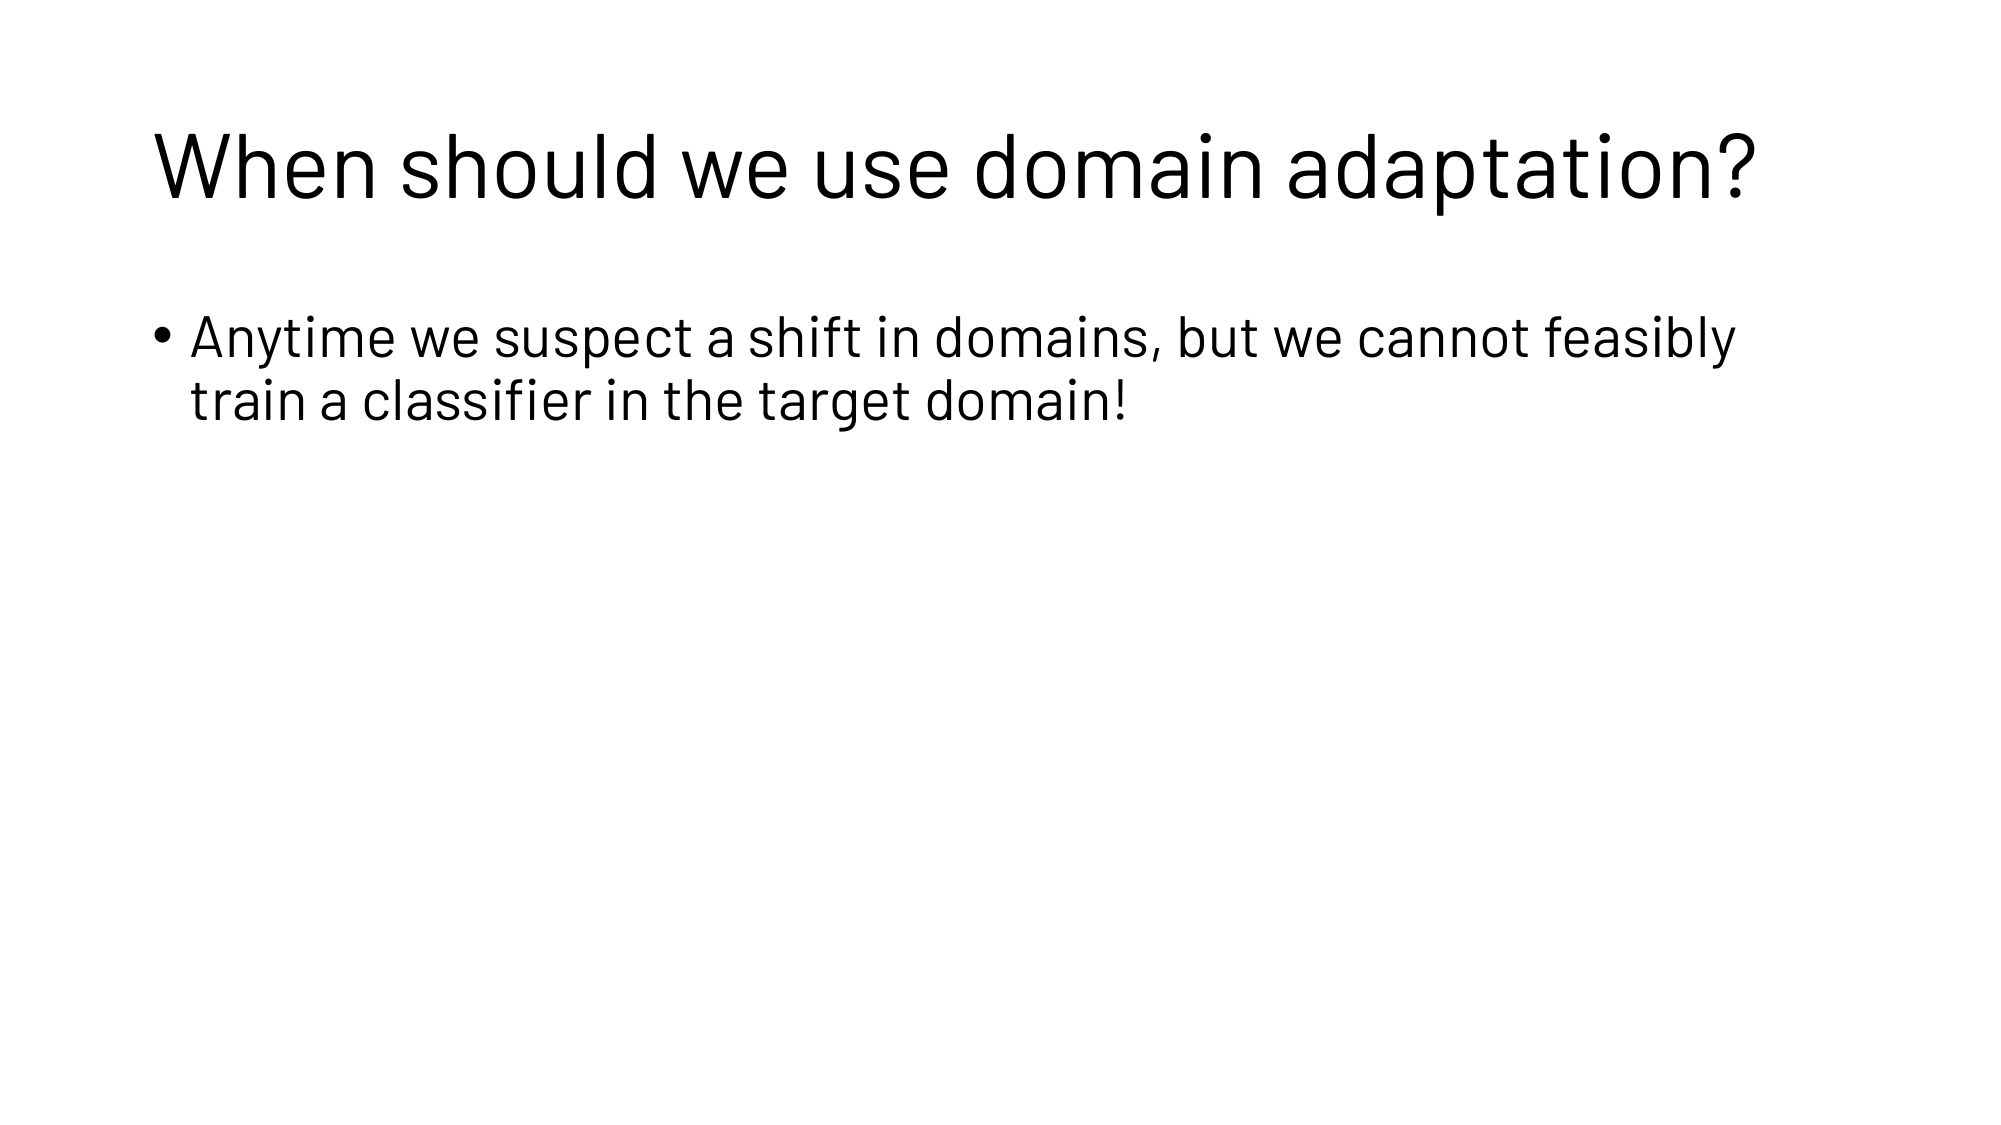

# When should we use domain adaptation?
Anytime we suspect a shift in domains, but we cannot feasibly train a classifier in the target domain!